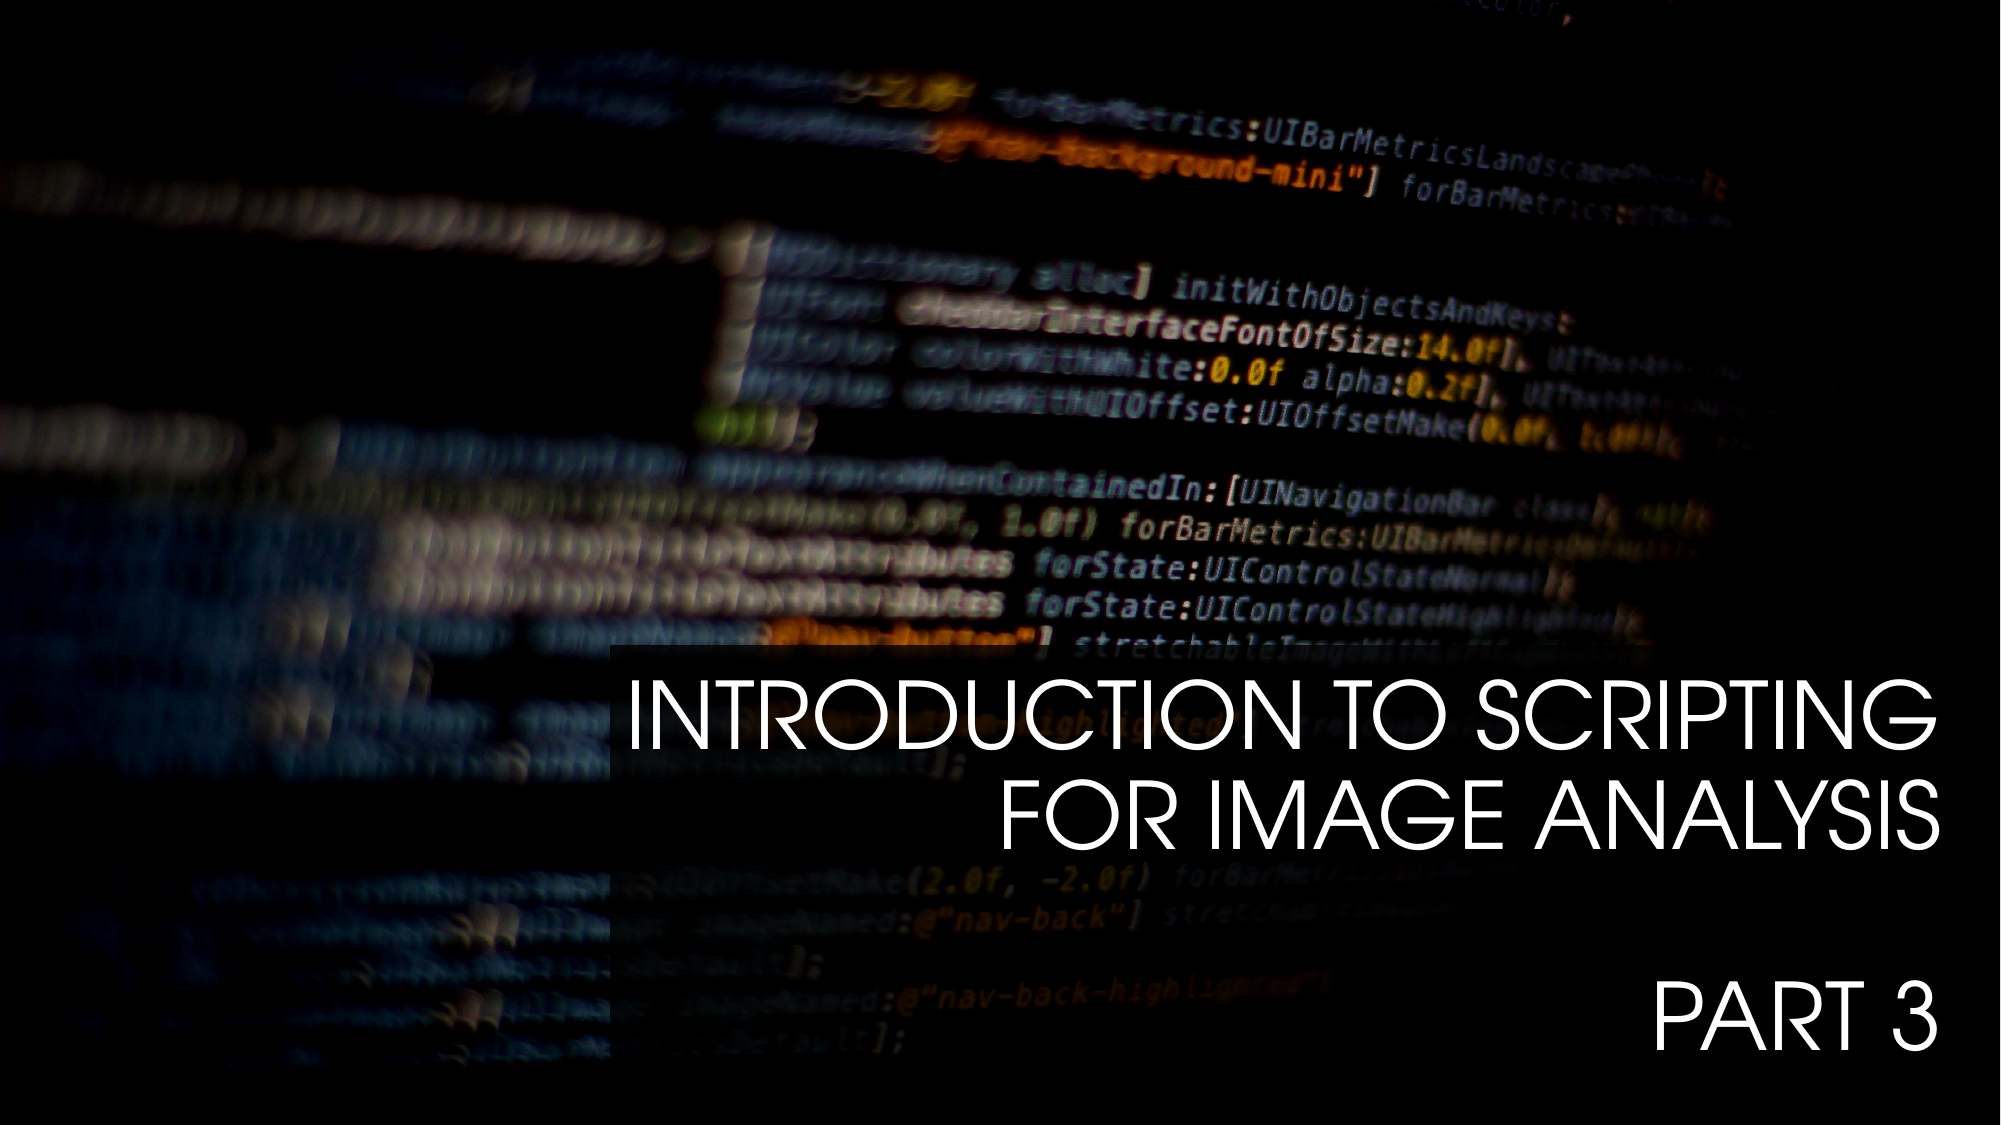

Introduction to Scripting for image analysis
Part 3